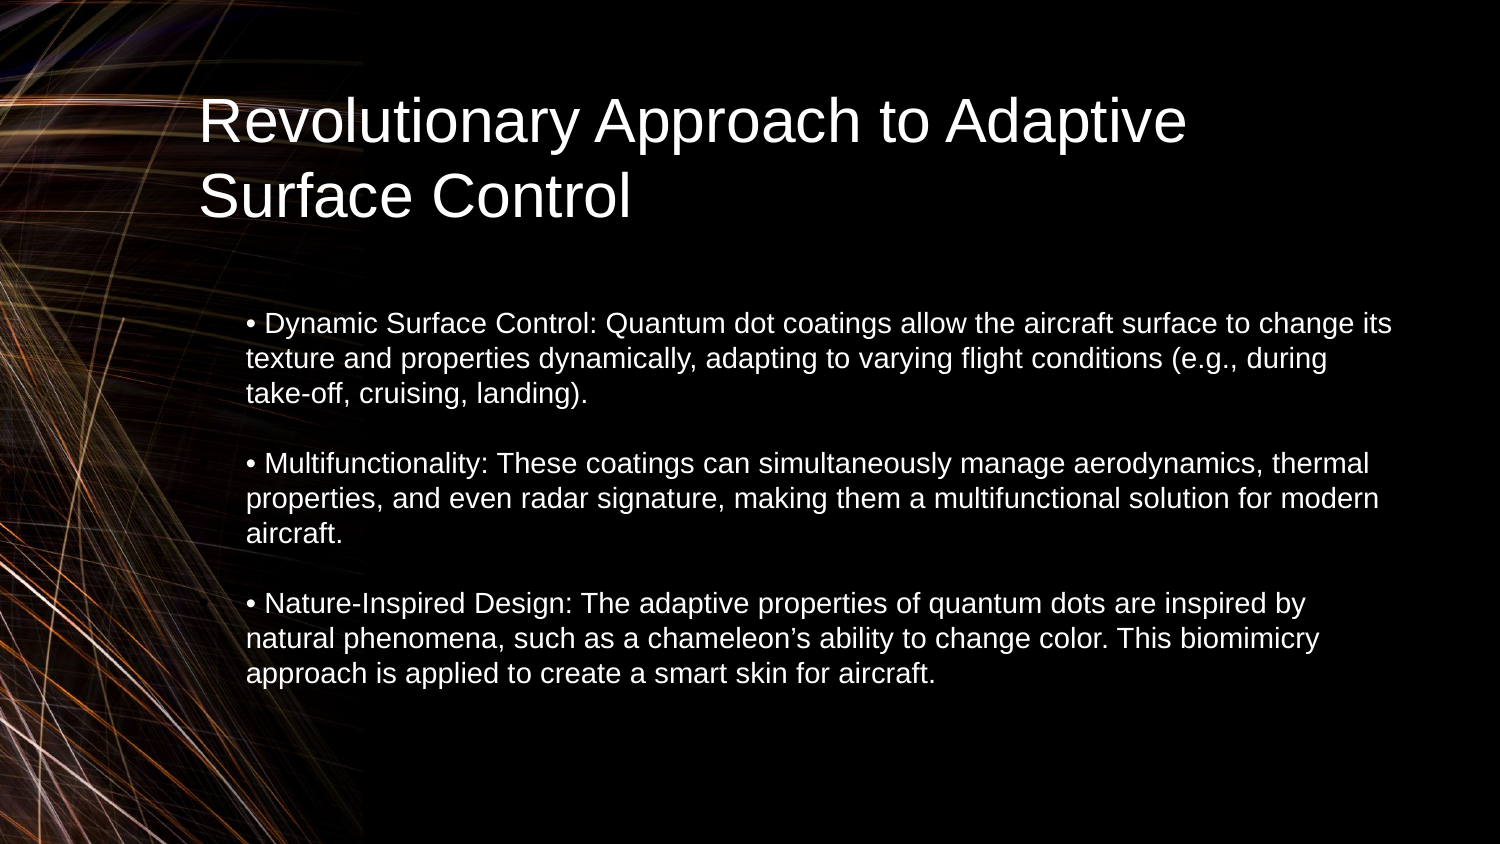

Revolutionary Approach to Adaptive Surface Control

• Dynamic Surface Control: Quantum dot coatings allow the aircraft surface to change its texture and properties dynamically, adapting to varying flight conditions (e.g., during take-off, cruising, landing).

• Multifunctionality: These coatings can simultaneously manage aerodynamics, thermal properties, and even radar signature, making them a multifunctional solution for modern aircraft.

• Nature-Inspired Design: The adaptive properties of quantum dots are inspired by natural phenomena, such as a chameleon’s ability to change color. This biomimicry approach is applied to create a smart skin for aircraft.